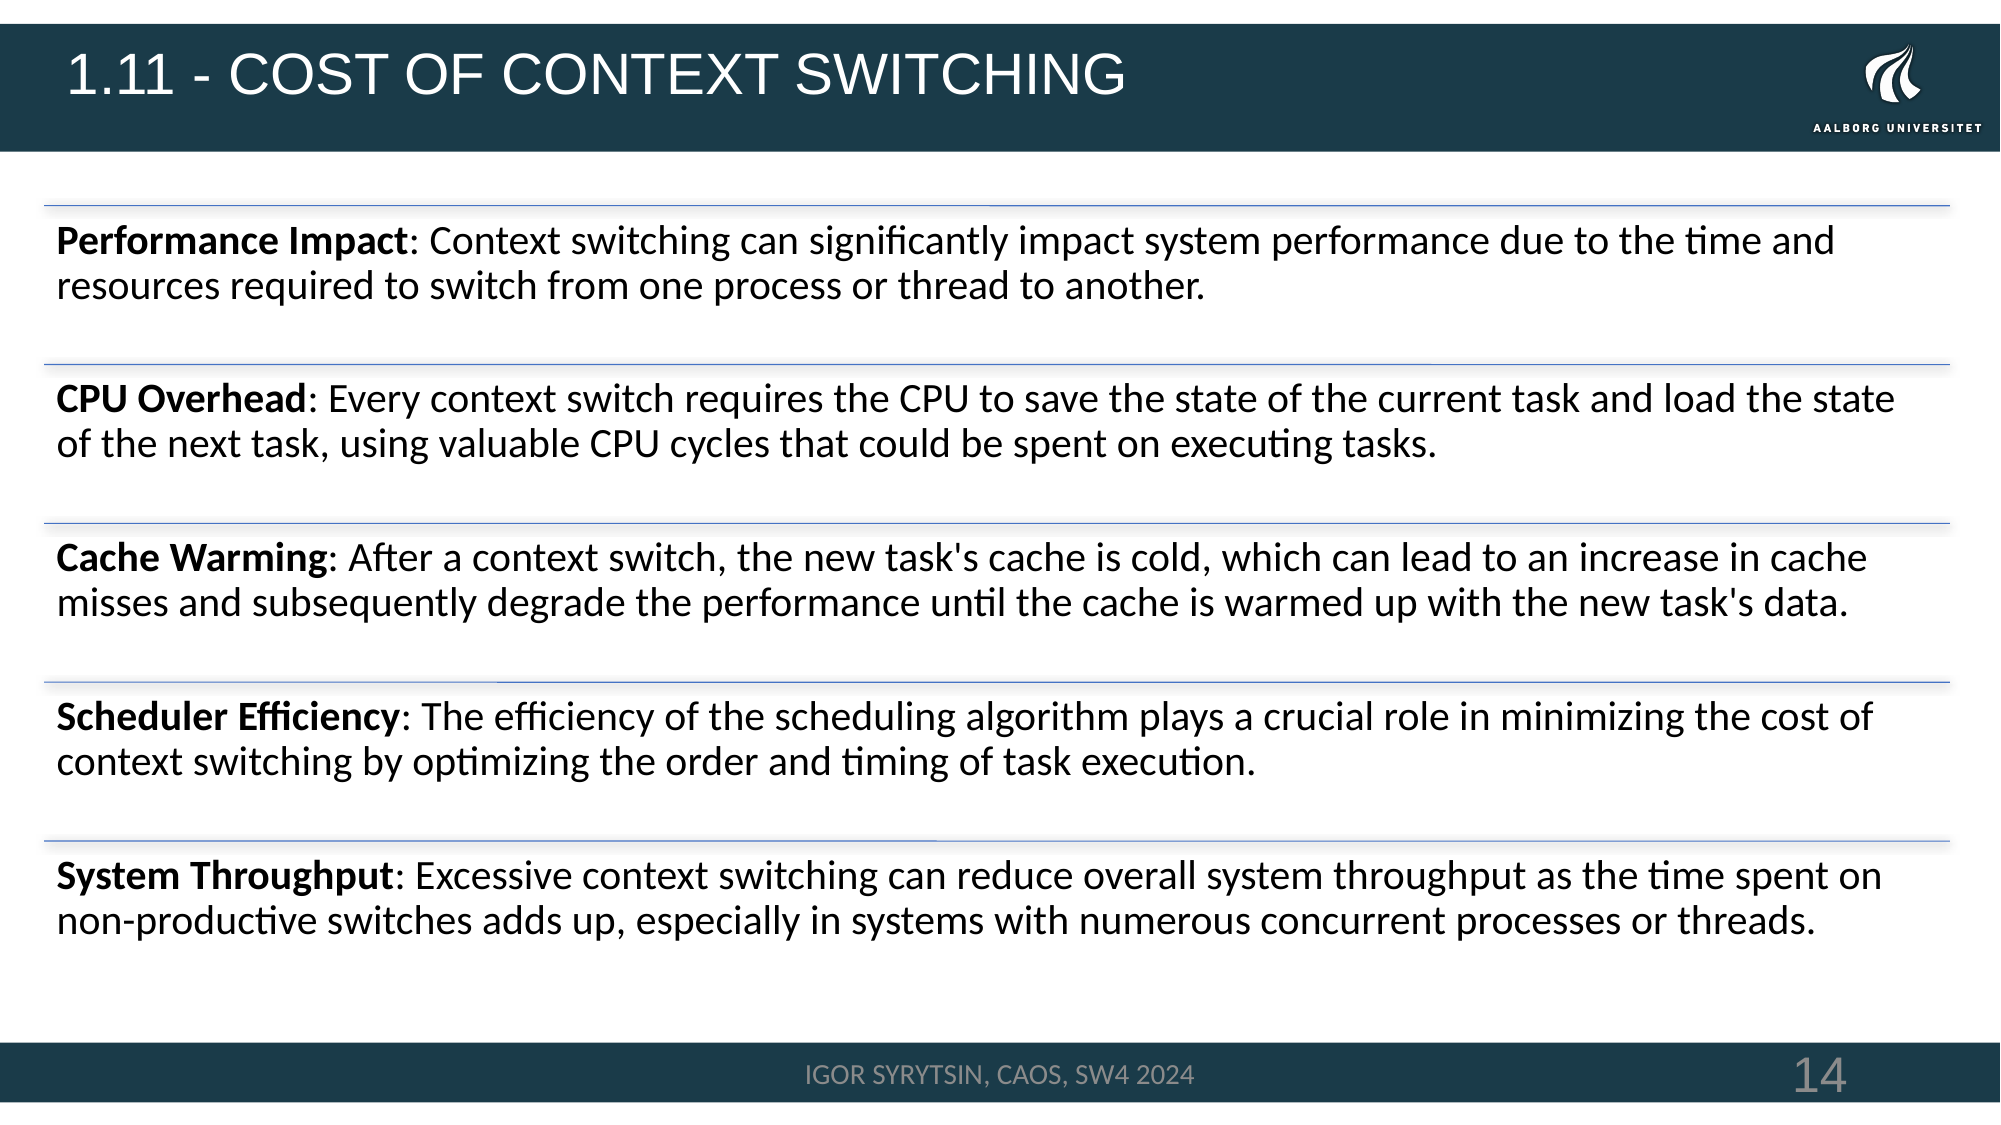

# 1.11 - COST OF CONTEXT SWITCHING
Performance Impact: Context switching can significantly impact system performance due to the time and resources required to switch from one process or thread to another.
CPU Overhead: Every context switch requires the CPU to save the state of the current task and load the state of the next task, using valuable CPU cycles that could be spent on executing tasks.
Cache Warming: After a context switch, the new task's cache is cold, which can lead to an increase in cache misses and subsequently degrade the performance until the cache is warmed up with the new task's data.
Scheduler Efficiency: The efficiency of the scheduling algorithm plays a crucial role in minimizing the cost of context switching by optimizing the order and timing of task execution.
System Throughput: Excessive context switching can reduce overall system throughput as the time spent on non-productive switches adds up, especially in systems with numerous concurrent processes or threads.
IGOR SYRYTSIN, CAOS, SW4 2024